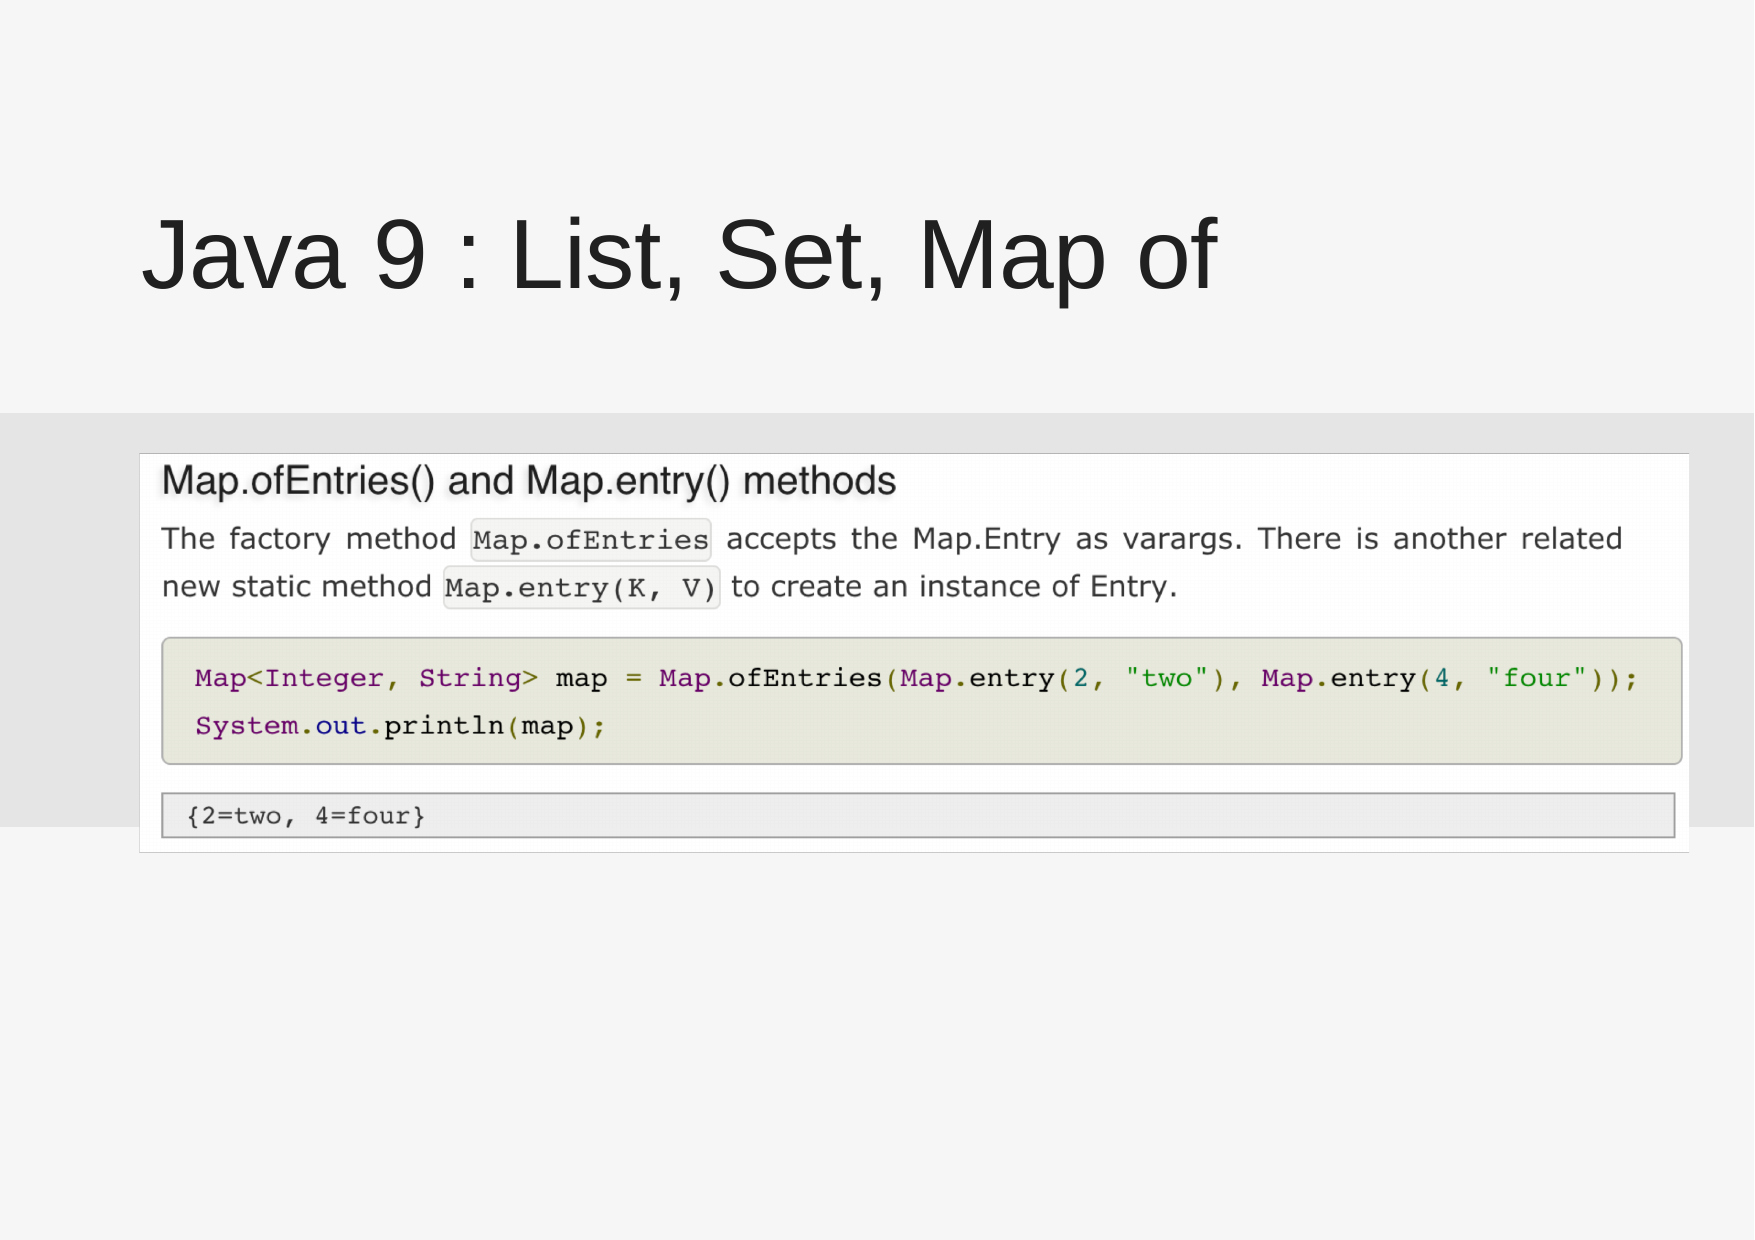

# Java 9 : List, Set, Map of